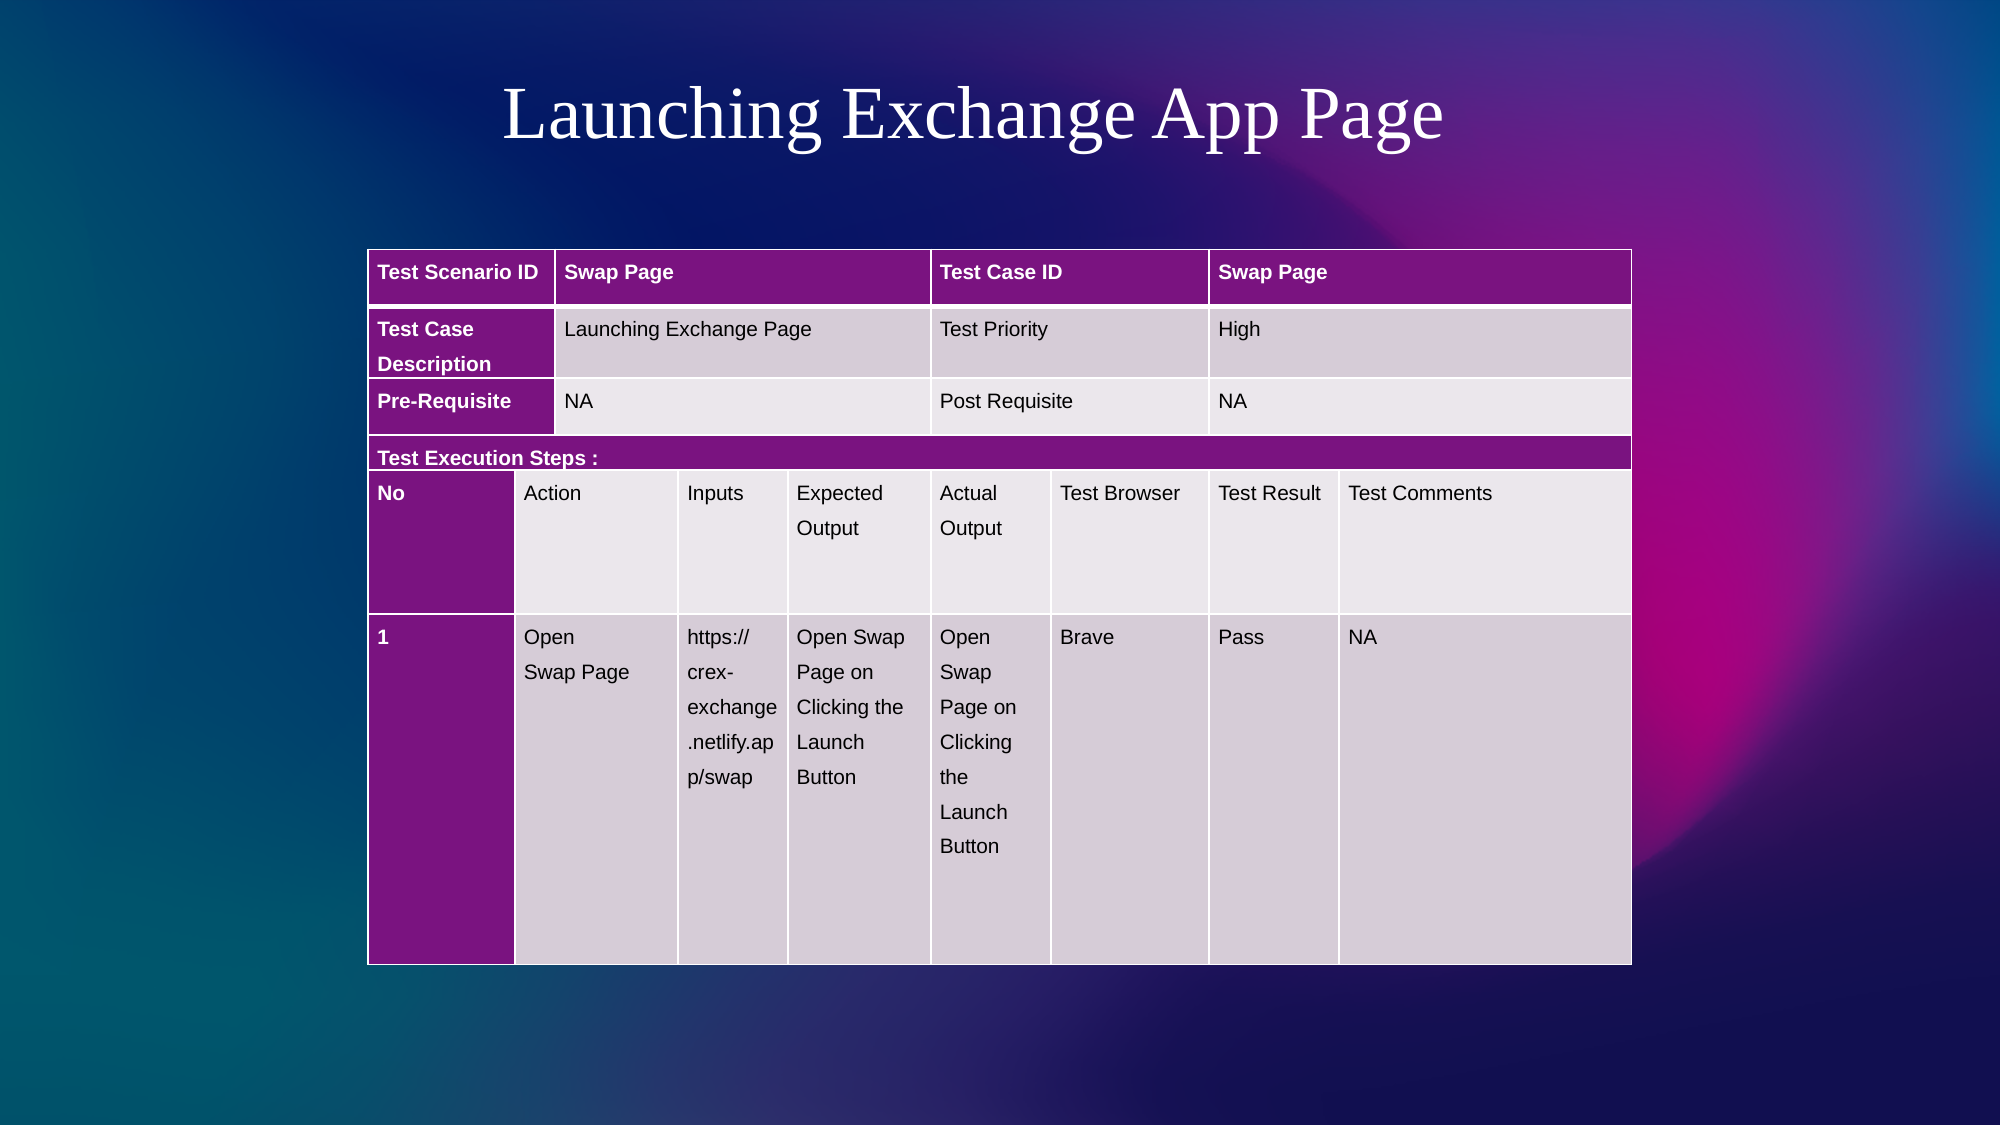

Launching Exchange App Page
| Test Scenario ID |  | Swap Page |  |  | Test Case ID |  | Swap Page |  |
| --- | --- | --- | --- | --- | --- | --- | --- | --- |
| Test Case Description |  | Launching Exchange Page |  |  | Test Priority |  | High |  |
| Pre-Requisite |  | NA |  |  | Post Requisite |  | NA |  |
| Test Execution Steps : |  |  |  |  |  |  |  |  |
| No | Action | Inputs | Inputs | Expected Output | Actual Output | Test Browser | Test Result | Test Comments |
| 1 | Open Swap Page | https://crex-exchange.netlify.app/swap | https://crex-exchange.netlify.app/swap | Open Swap Page on Clicking the Launch Button | Open Swap Page on Clicking the Launch Button | Brave | Pass | NA |